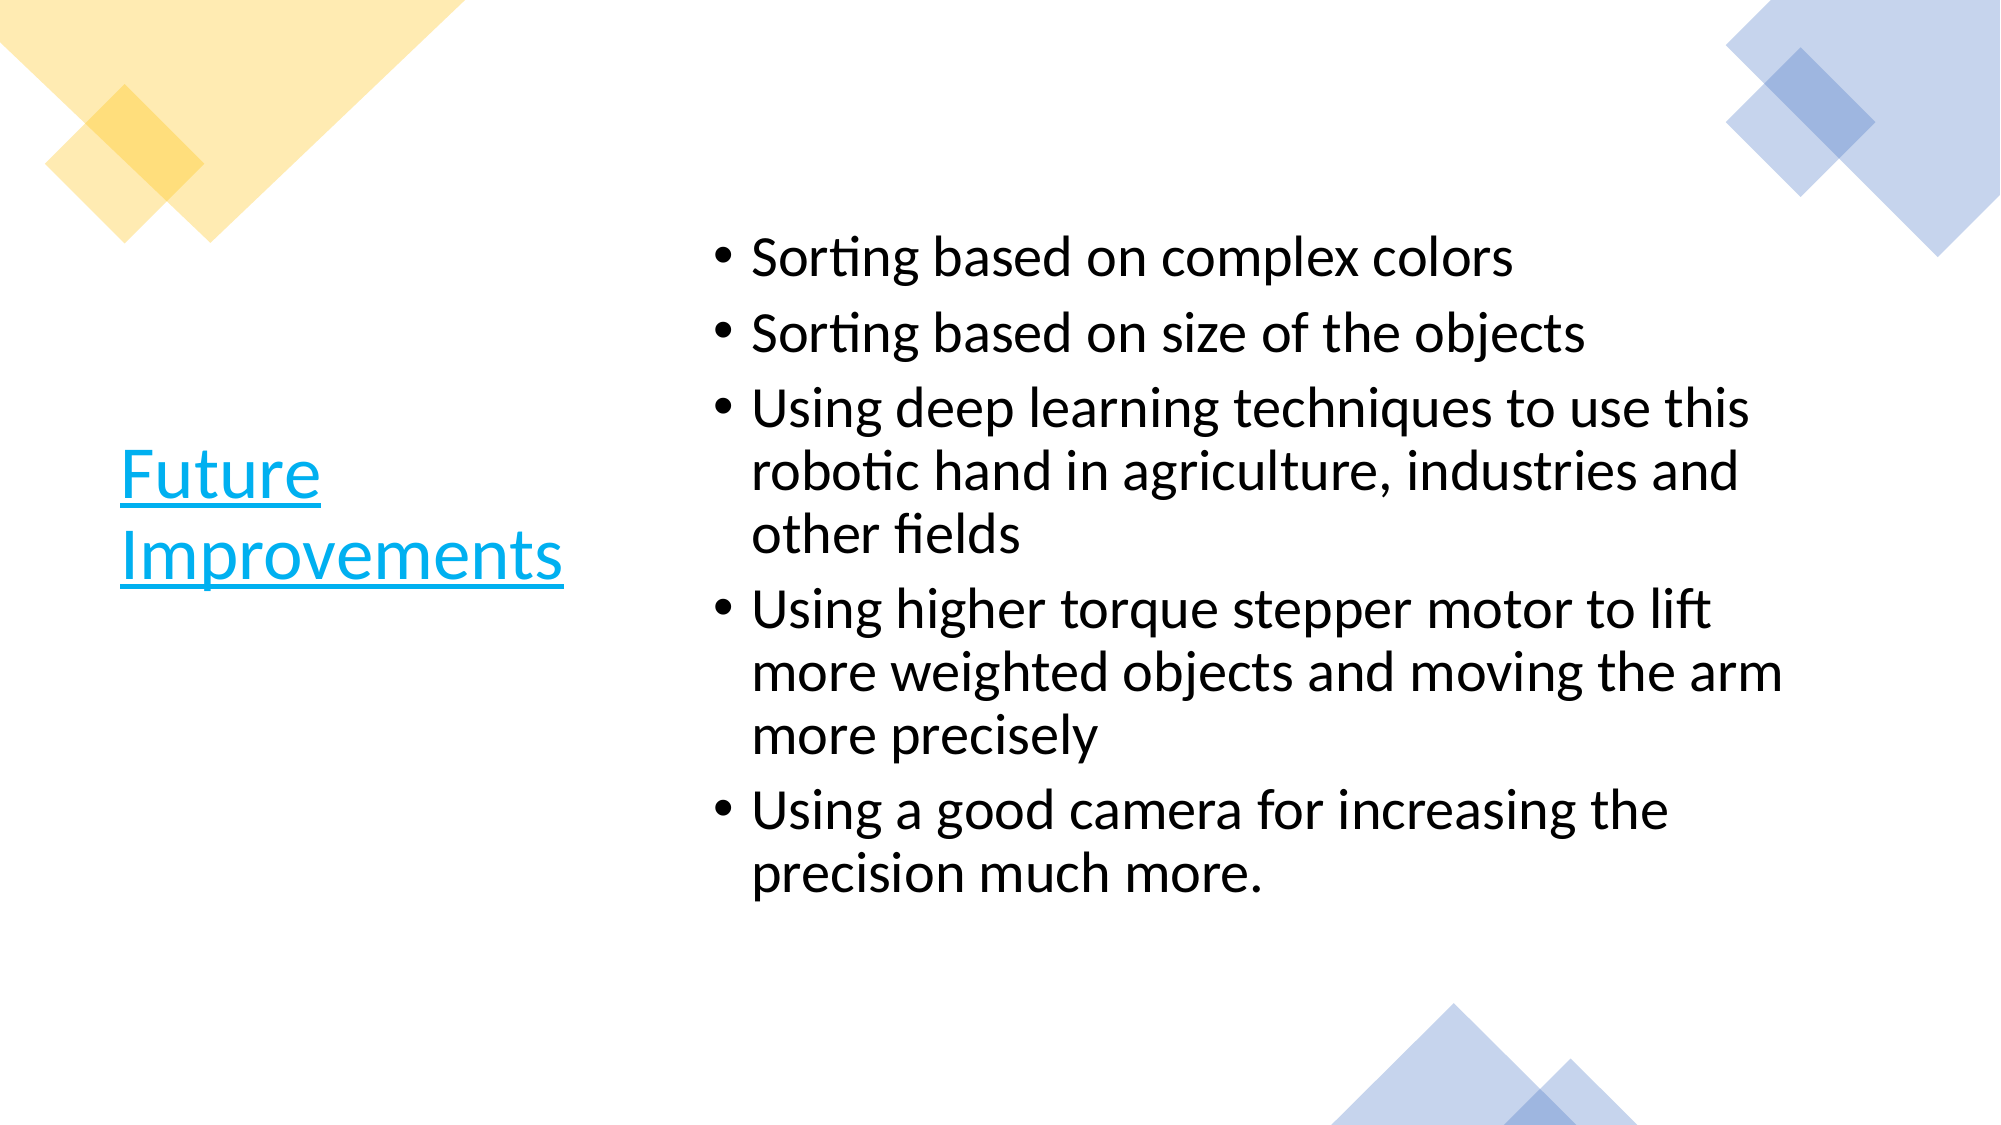

Sorting based on complex colors
Sorting based on size of the objects
Using deep learning techniques to use this robotic hand in agriculture, industries and other fields
Using higher torque stepper motor to lift    more weighted objects and moving the arm more precisely
Using a good camera for increasing the precision much more.
Future Improvements